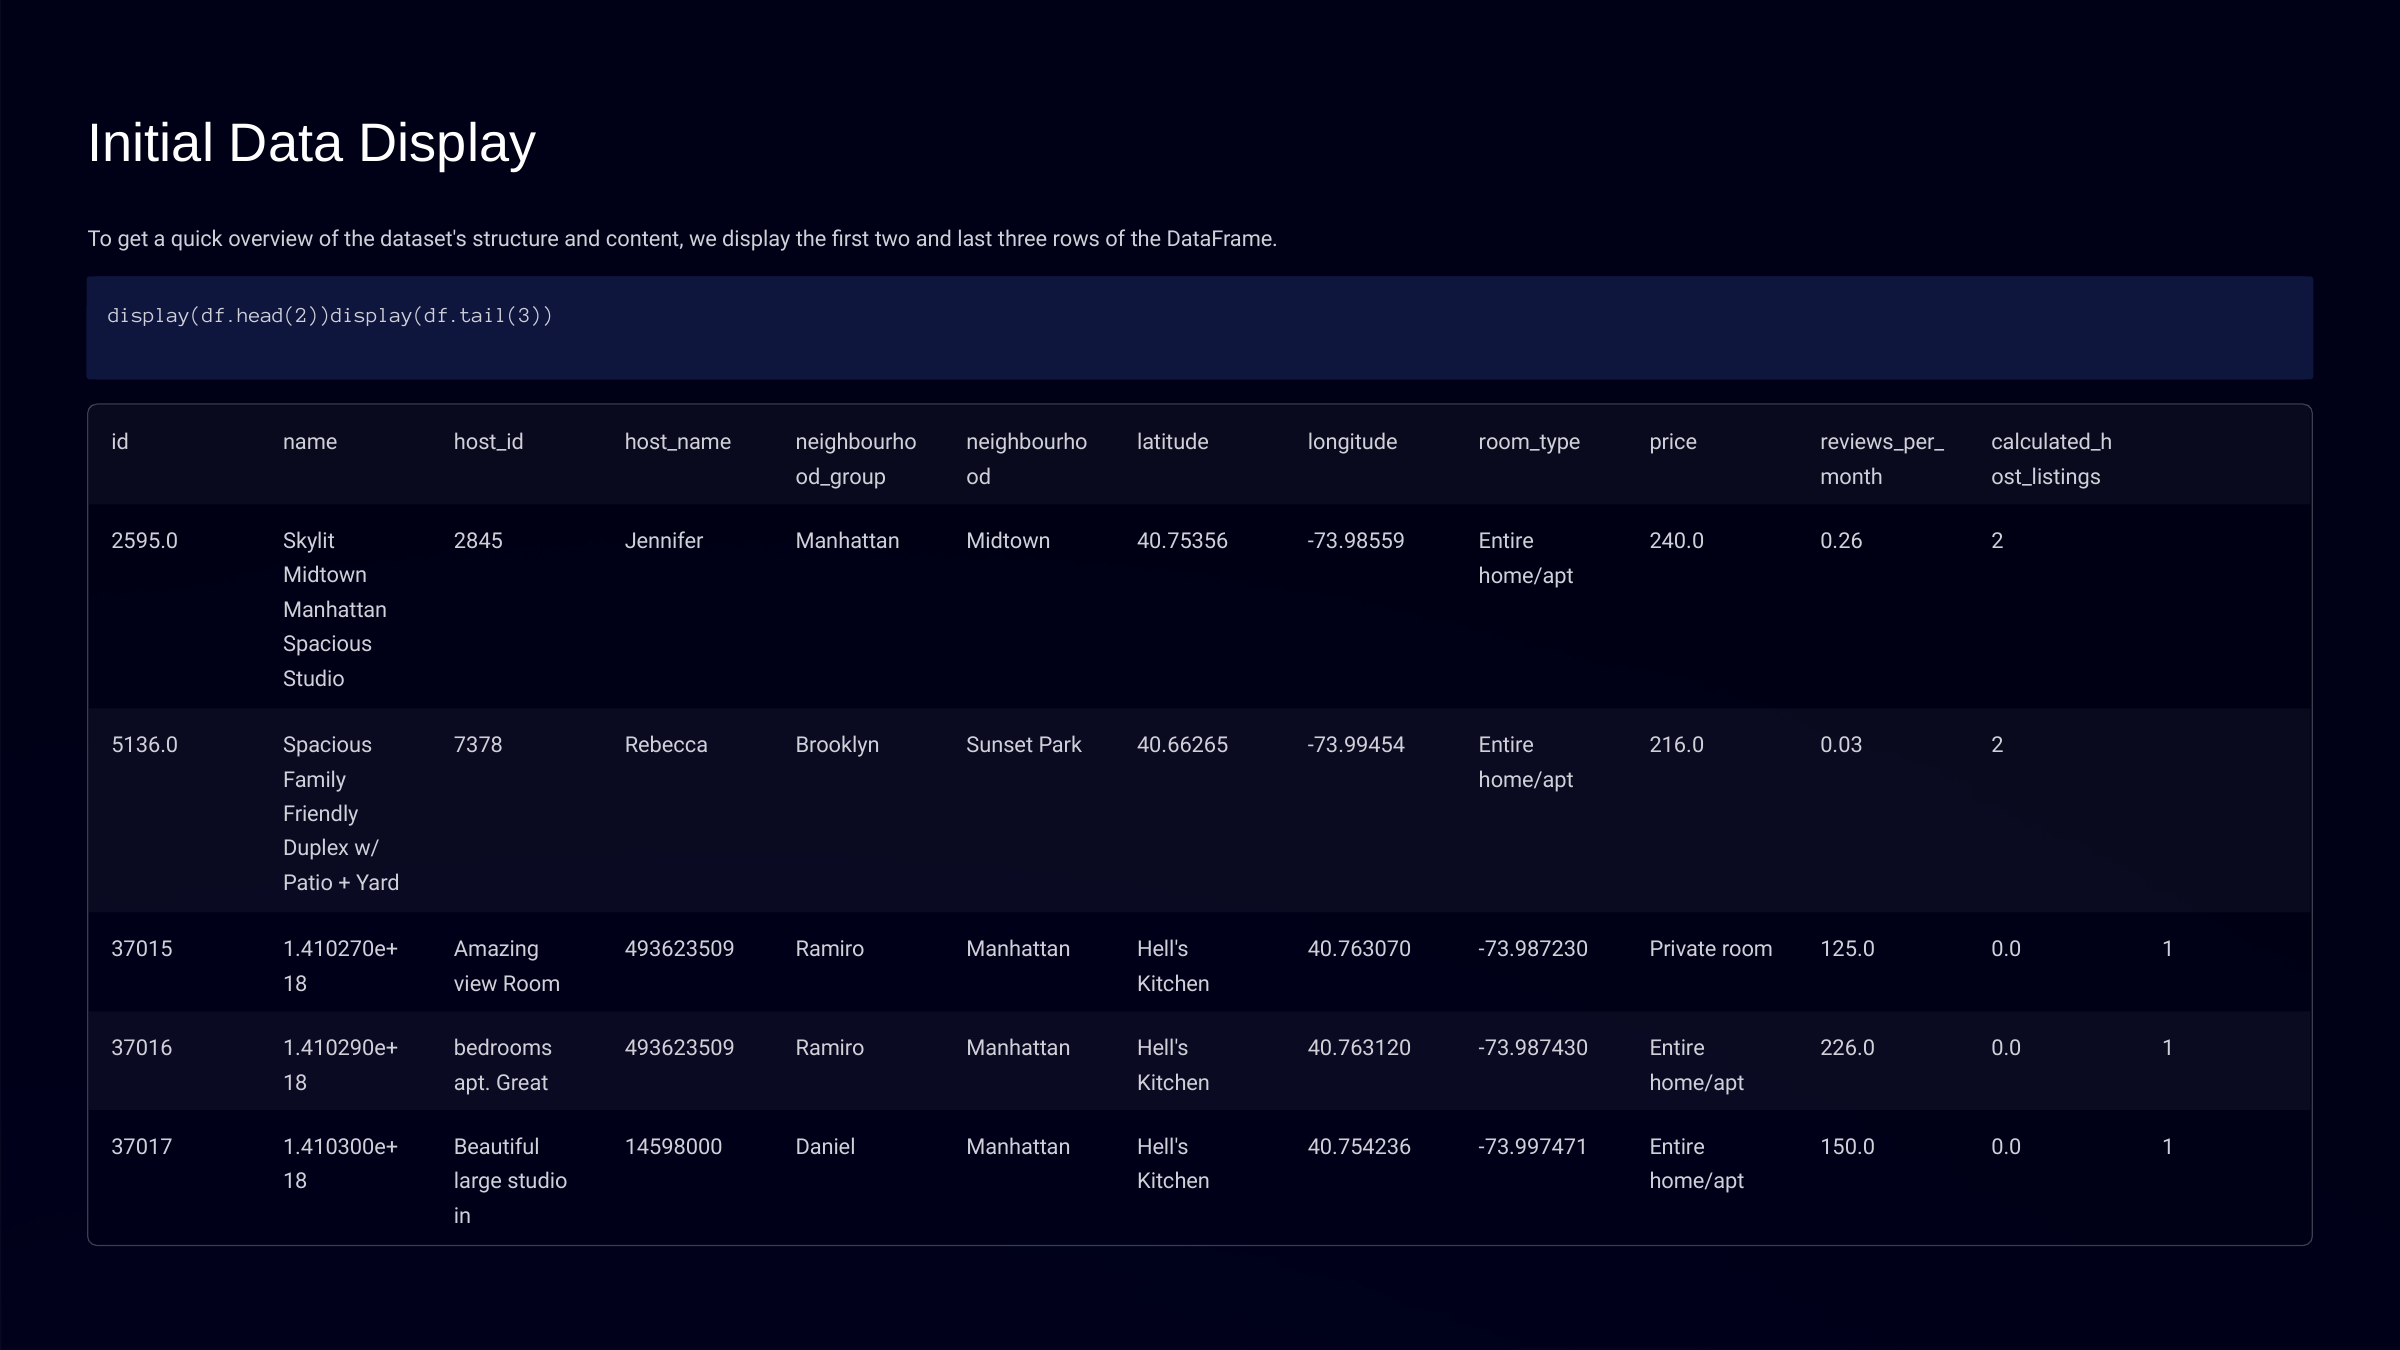

Initial Data Display
To get a quick overview of the dataset's structure and content, we display the first two and last three rows of the DataFrame.

display(df.head(2))display(df.tail(3))

id
name
host_id
host_name
neighbourhood_group
neighbourhood
latitude
longitude
room_type
price
reviews_per_month
calculated_host_listings

2595.0
Skylit Midtown Manhattan Spacious Studio
2845
Jennifer
Manhattan
Midtown
40.75356
-73.98559
Entire home/apt
240.0
0.26
2

5136.0
Spacious Family Friendly Duplex w/ Patio + Yard
7378
Rebecca
Brooklyn
Sunset Park
40.66265
-73.99454
Entire home/apt
216.0
0.03
2

37015
1.410270e+18
Amazing view Room
493623509
Ramiro
Manhattan
Hell's Kitchen
40.763070
-73.987230
Private room
125.0
0.0
1

37016
1.410290e+18
bedrooms apt. Great
493623509
Ramiro
Manhattan
Hell's Kitchen
40.763120
-73.987430
Entire home/apt
226.0
0.0
1

37017
1.410300e+18
Beautiful large studio in
14598000
Daniel
Manhattan
Hell's Kitchen
40.754236
-73.997471
Entire home/apt
150.0
0.0
1